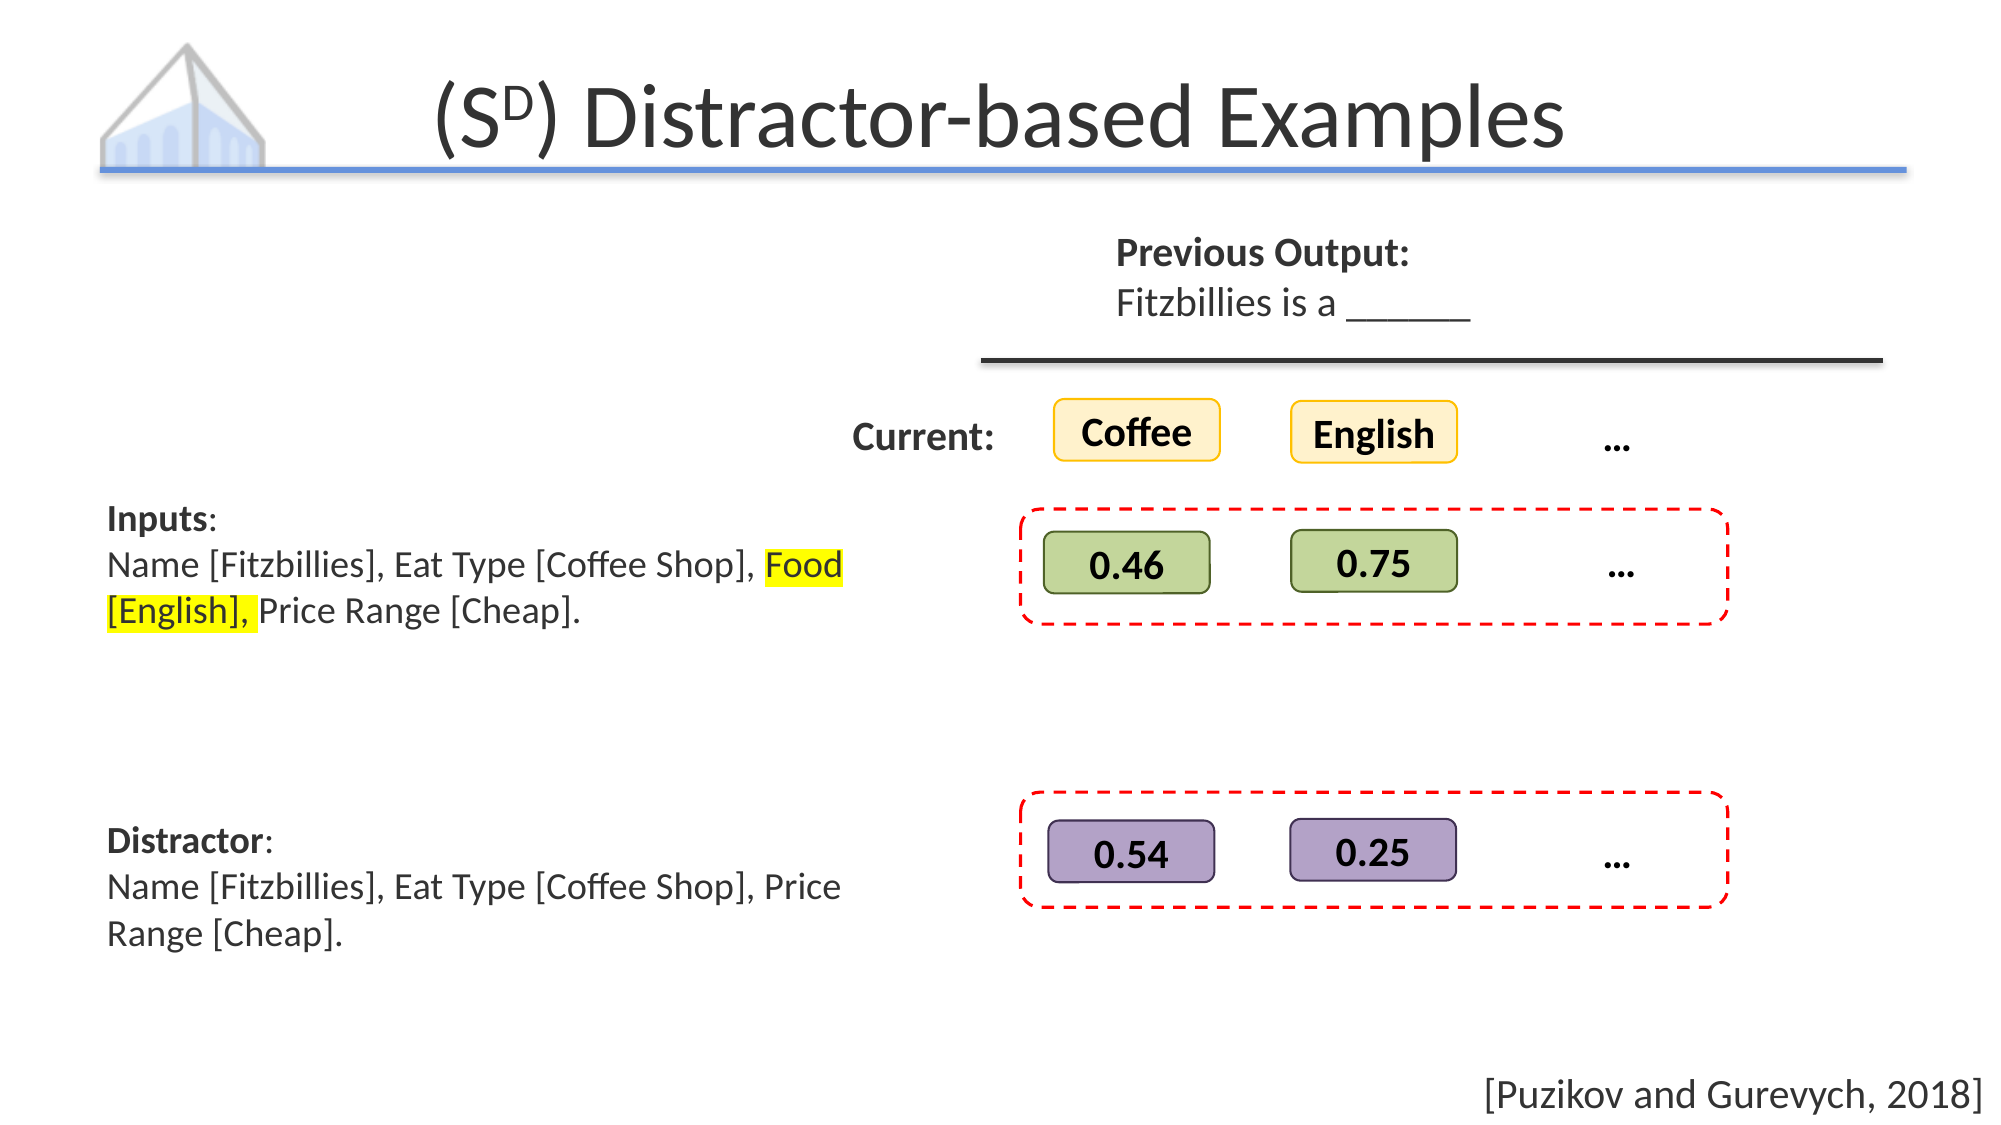

# (SD) Distractor-based Examples
Previous Output:
Fitzbillies is a ______
Coffee
Current:
English
…
Inputs:
Name [Fitzbillies], Eat Type [Coffee Shop], Food [English], Price Range [Cheap].

Distractor:
Name [Fitzbillies], Eat Type [Coffee Shop], Price Range [Cheap].

0.75
…
0.46

0.25
0.54
…
[Puzikov and Gurevych, 2018]